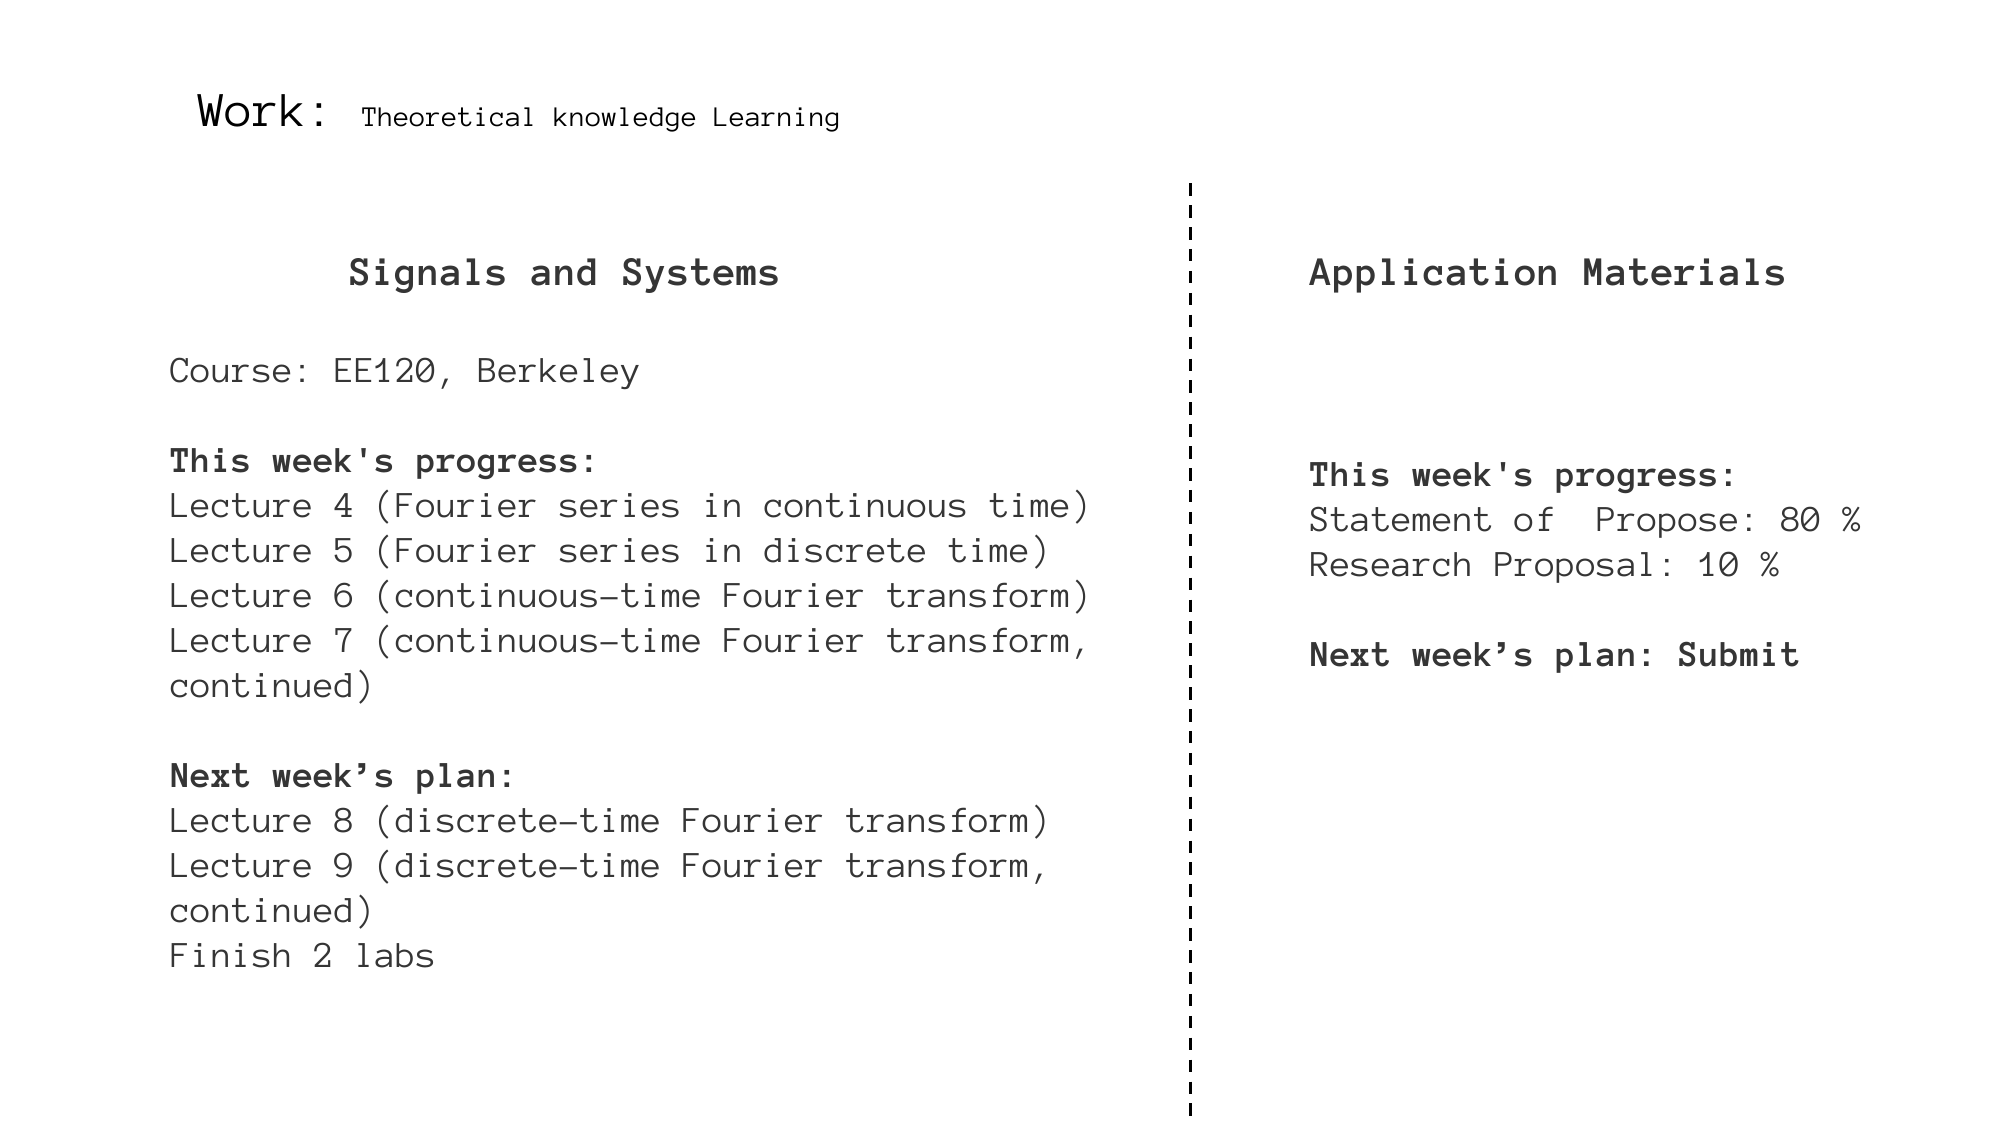

Work: Theoretical knowledge Learning
Signals and Systems
Application Materials
Course: EE120, Berkeley

This week's progress:
Lecture 4 (Fourier series in continuous time)
Lecture 5 (Fourier series in discrete time)
Lecture 6 (continuous-time Fourier transform)
Lecture 7 (continuous-time Fourier transform, continued)

Next week’s plan:
Lecture 8 (discrete-time Fourier transform)
Lecture 9 (discrete-time Fourier transform, continued)
Finish 2 labs
This week's progress:
Statement of  Propose: 80 %
Research Proposal: 10 %

Next week’s plan: Submit